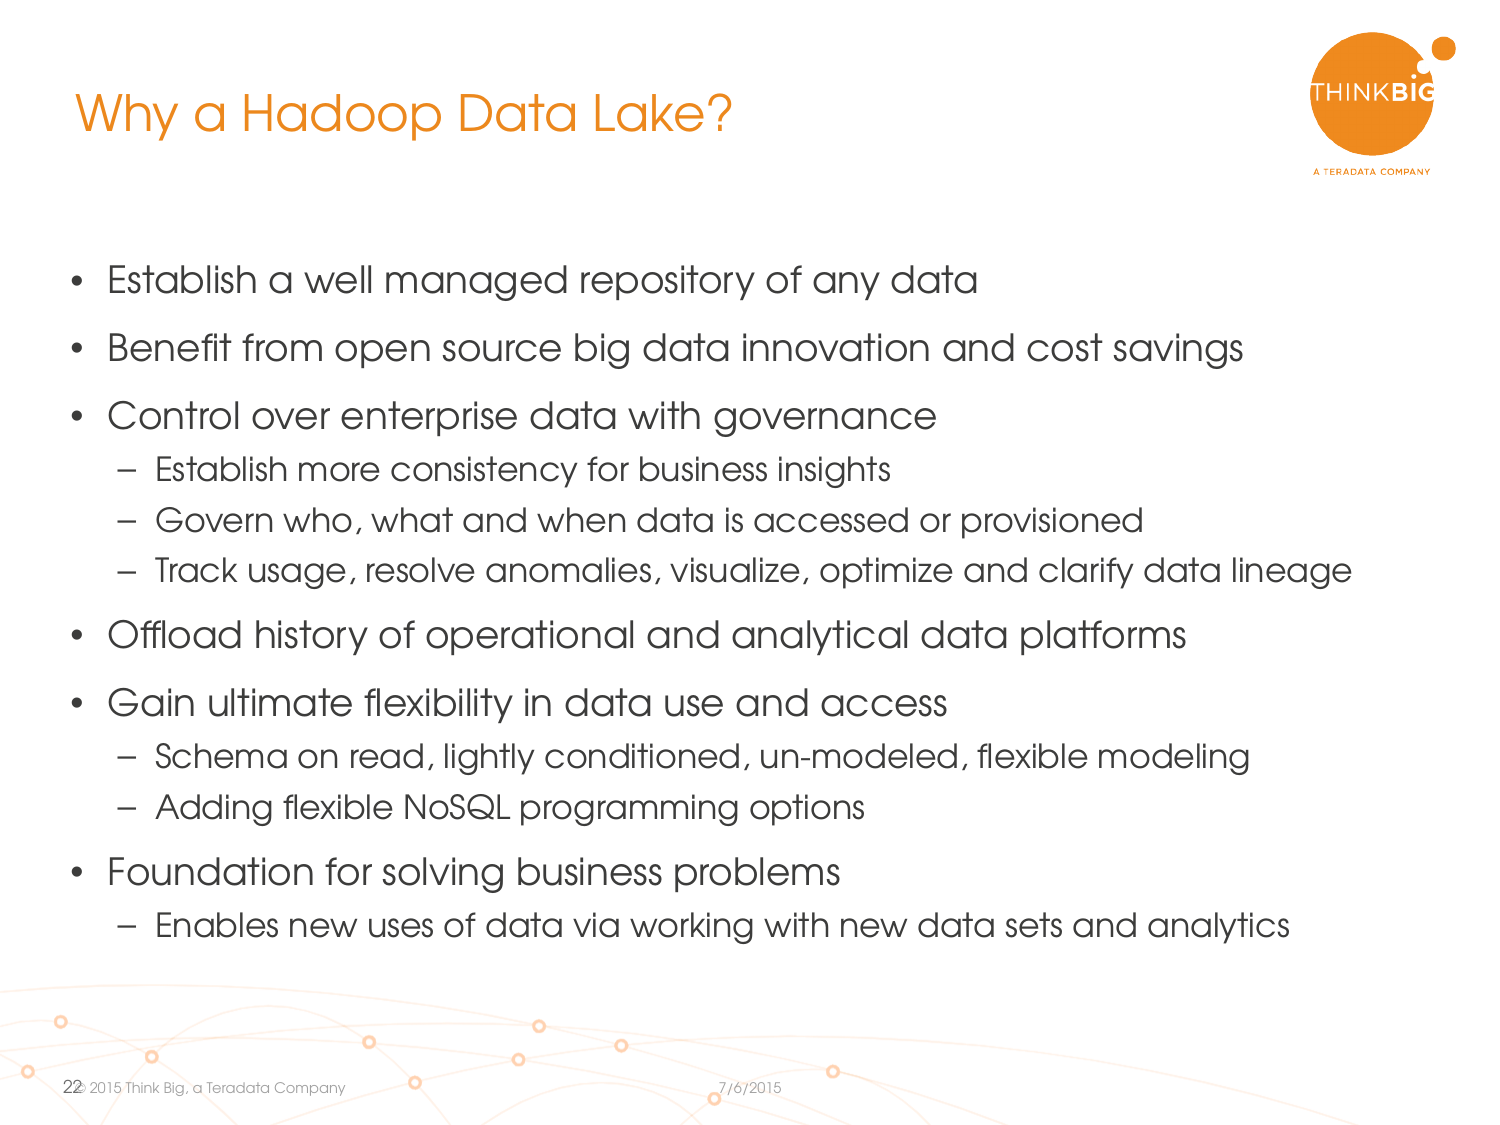

# Why a Hadoop Data Lake?

Establish a well managed repository of any data
Benefit from open source big data innovation and cost savings
Control over enterprise data with governance
Establish more consistency for business insights
Govern who, what and when data is accessed or provisioned
Track usage, resolve anomalies, visualize, optimize and clarify data lineage
Offload history of operational and analytical data platforms
Gain ultimate flexibility in data use and access
Schema on read, lightly conditioned, un-modeled, flexible modeling
Adding flexible NoSQL programming options
Foundation for solving business problems
Enables new uses of data via working with new data sets and analytics

7/6/2015
© 2015 Think Big, a Teradata Company